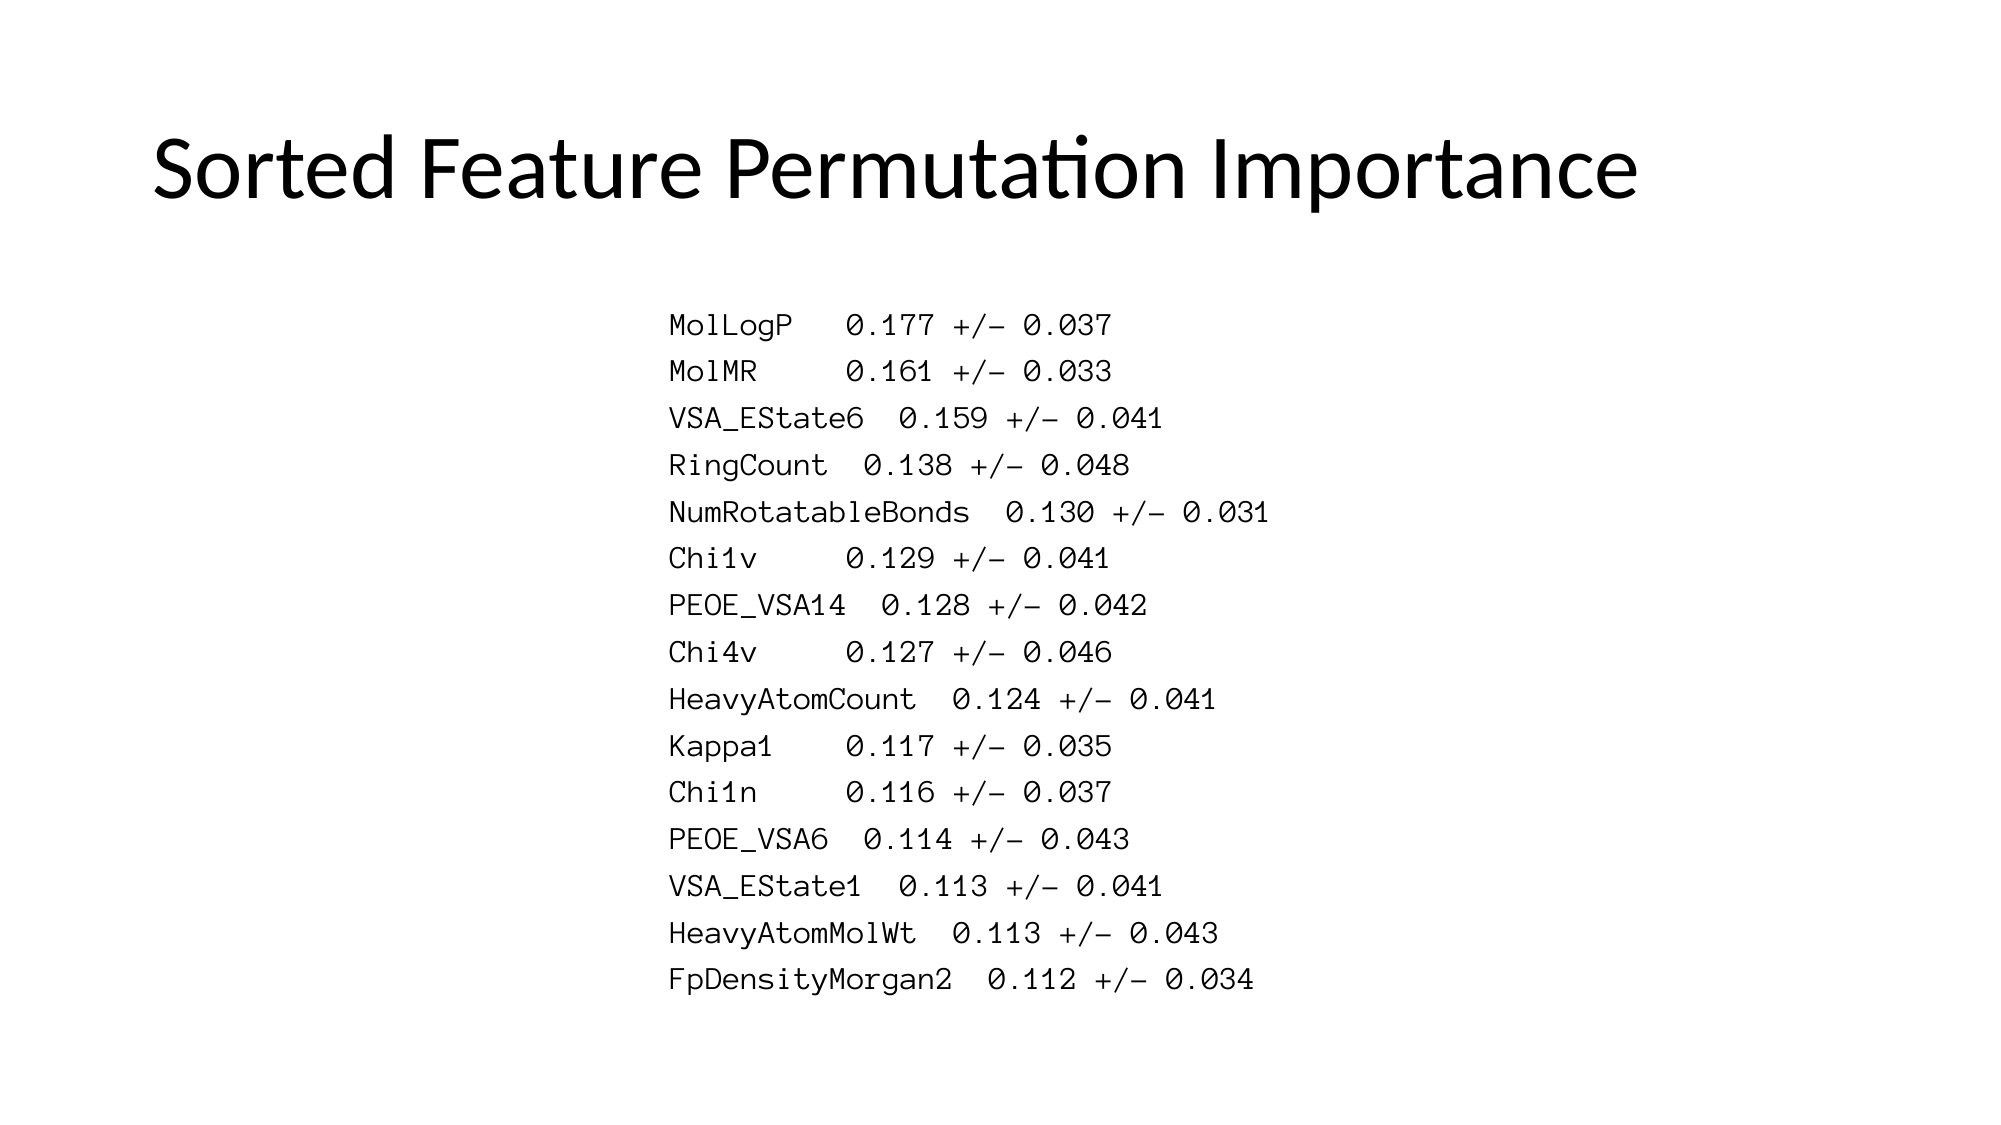

# Sorted Feature Permutation Importance
MolLogP   0.177 +/- 0.037
MolMR     0.161 +/- 0.033
VSA_EState6  0.159 +/- 0.041
RingCount  0.138 +/- 0.048
NumRotatableBonds  0.130 +/- 0.031
Chi1v     0.129 +/- 0.041
PEOE_VSA14  0.128 +/- 0.042
Chi4v     0.127 +/- 0.046
HeavyAtomCount  0.124 +/- 0.041
Kappa1    0.117 +/- 0.035
Chi1n     0.116 +/- 0.037
PEOE_VSA6  0.114 +/- 0.043
VSA_EState1  0.113 +/- 0.041
HeavyAtomMolWt  0.113 +/- 0.043
FpDensityMorgan2  0.112 +/- 0.034